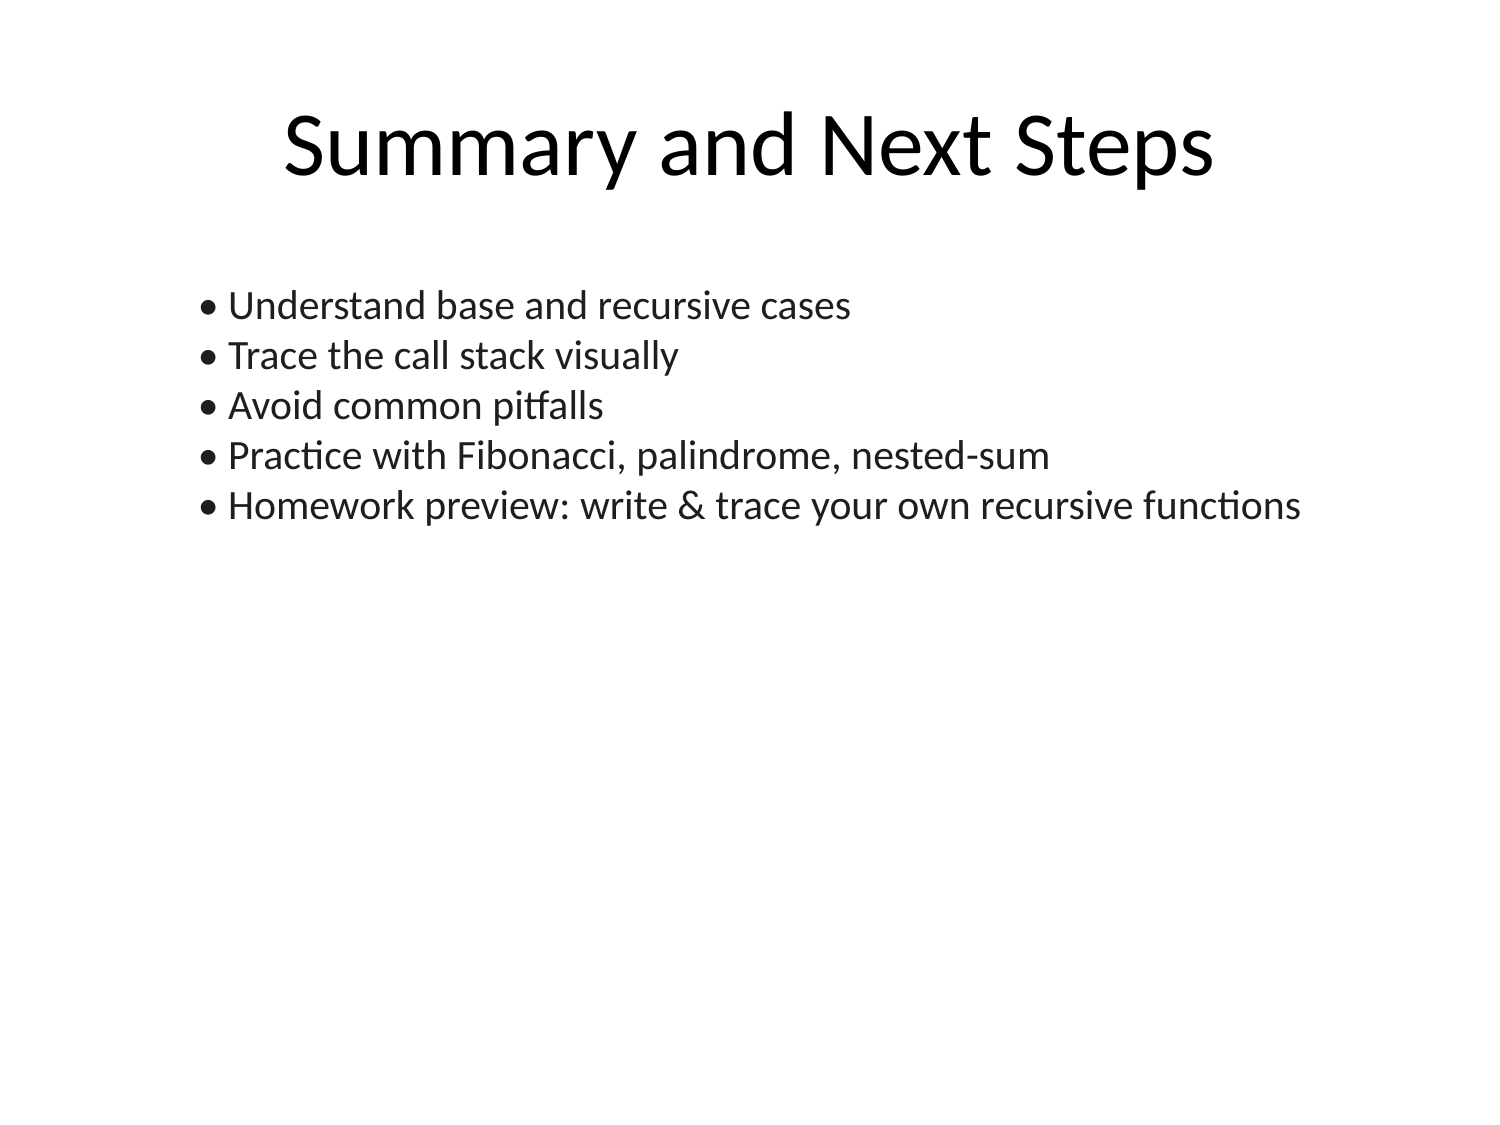

# Summary and Next Steps

• Understand base and recursive cases
• Trace the call stack visually
• Avoid common pitfalls
• Practice with Fibonacci, palindrome, nested-sum
• Homework preview: write & trace your own recursive functions